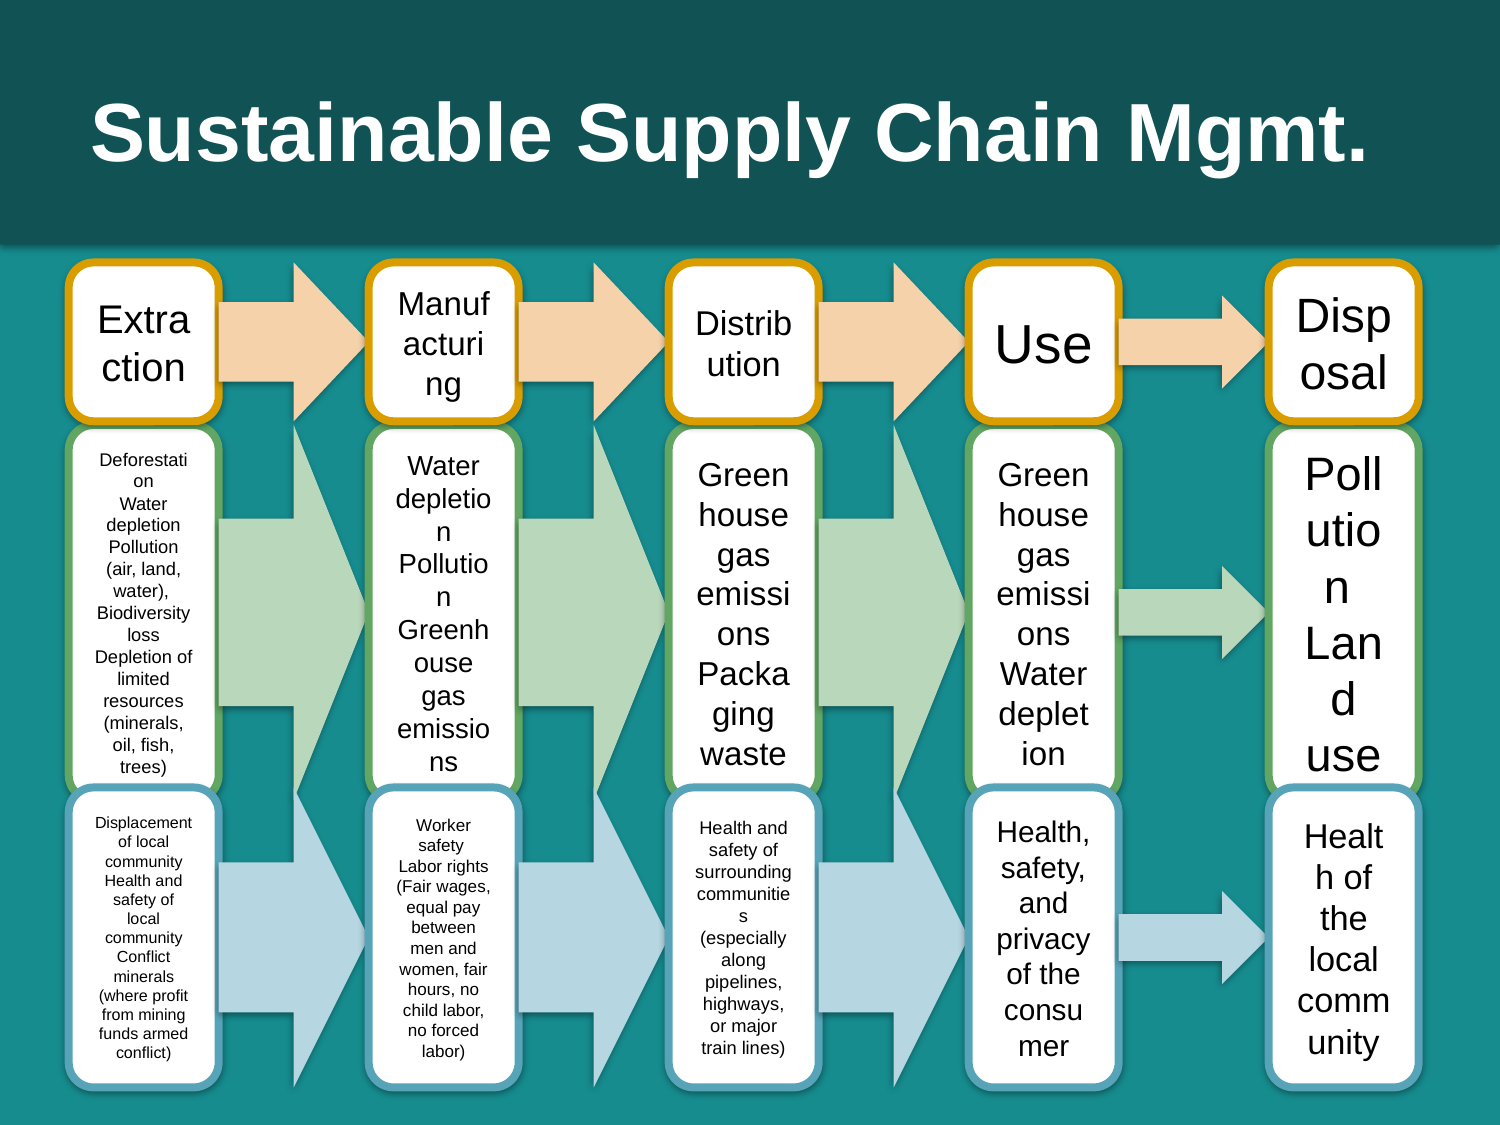

# Sustainable Supply Chain Mgmt.
Extraction
Manufacturing
Distribution
Use
Disposal
Deforestation
Water depletion
Pollution (air, land, water),
Biodiversity loss
Depletion of limited resources (minerals, oil, fish, trees)
Water depletion
Pollution
Greenhouse gas emissions
Greenhouse gas emissions
Packaging waste
Greenhouse gas emissions
Water depletion
Pollution
Land use
Displacement of local community
Health and safety of local community
Conflict minerals (where profit from mining funds armed conflict)
Worker safety
Labor rights (Fair wages, equal pay between men and women, fair hours, no child labor, no forced labor)
Health and safety of surrounding communities (especially along pipelines, highways, or major train lines)
Health, safety, and privacy of the consumer
Health of the local community